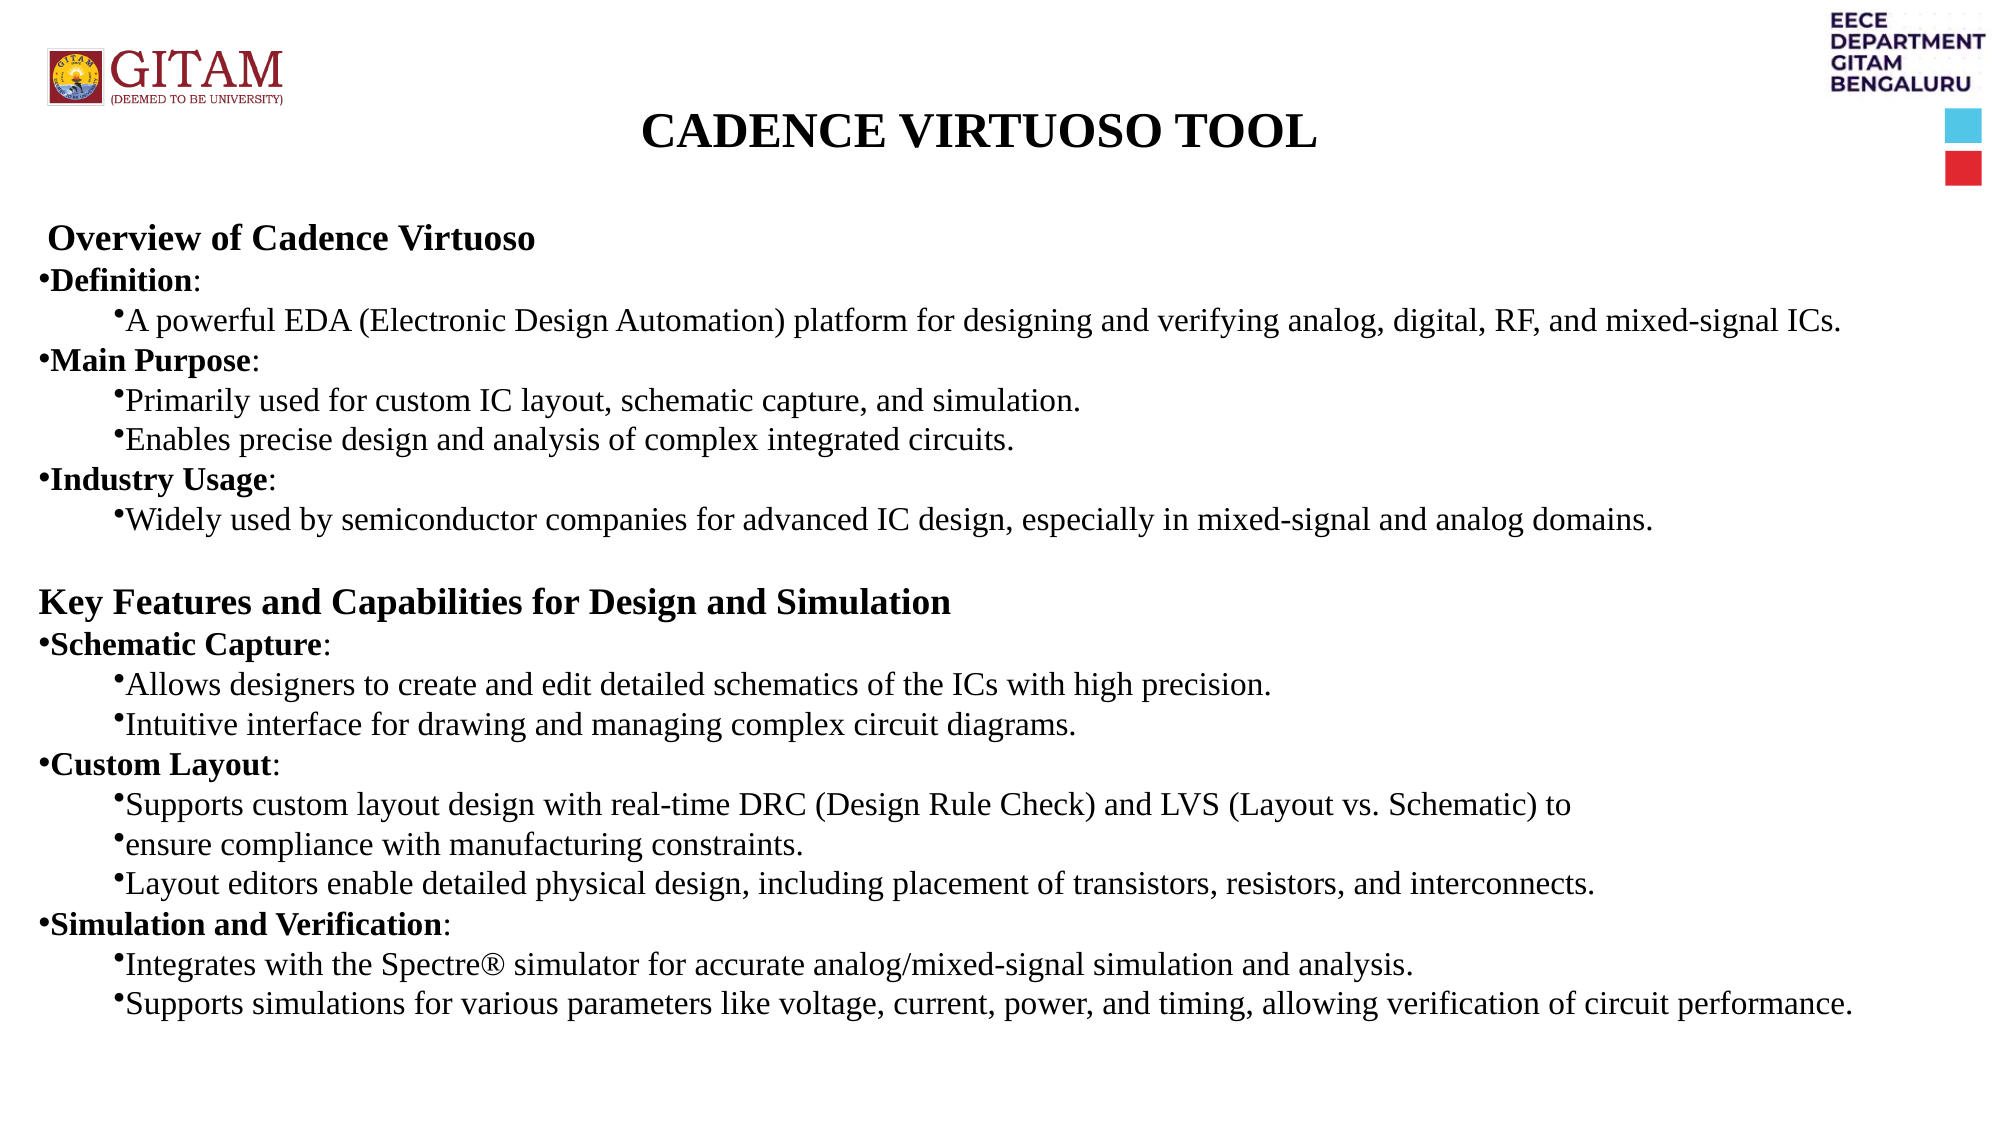

CADENCE VIRTUOSO TOOL
 Overview of Cadence Virtuoso
Definition:
A powerful EDA (Electronic Design Automation) platform for designing and verifying analog, digital, RF, and mixed-signal ICs.
Main Purpose:
Primarily used for custom IC layout, schematic capture, and simulation.
Enables precise design and analysis of complex integrated circuits.
Industry Usage:
Widely used by semiconductor companies for advanced IC design, especially in mixed-signal and analog domains.

Key Features and Capabilities for Design and Simulation
Schematic Capture:
Allows designers to create and edit detailed schematics of the ICs with high precision.
Intuitive interface for drawing and managing complex circuit diagrams.
Custom Layout:
Supports custom layout design with real-time DRC (Design Rule Check) and LVS (Layout vs. Schematic) to
ensure compliance with manufacturing constraints.
Layout editors enable detailed physical design, including placement of transistors, resistors, and interconnects.
Simulation and Verification:
Integrates with the Spectre® simulator for accurate analog/mixed-signal simulation and analysis.
Supports simulations for various parameters like voltage, current, power, and timing, allowing verification of circuit performance.